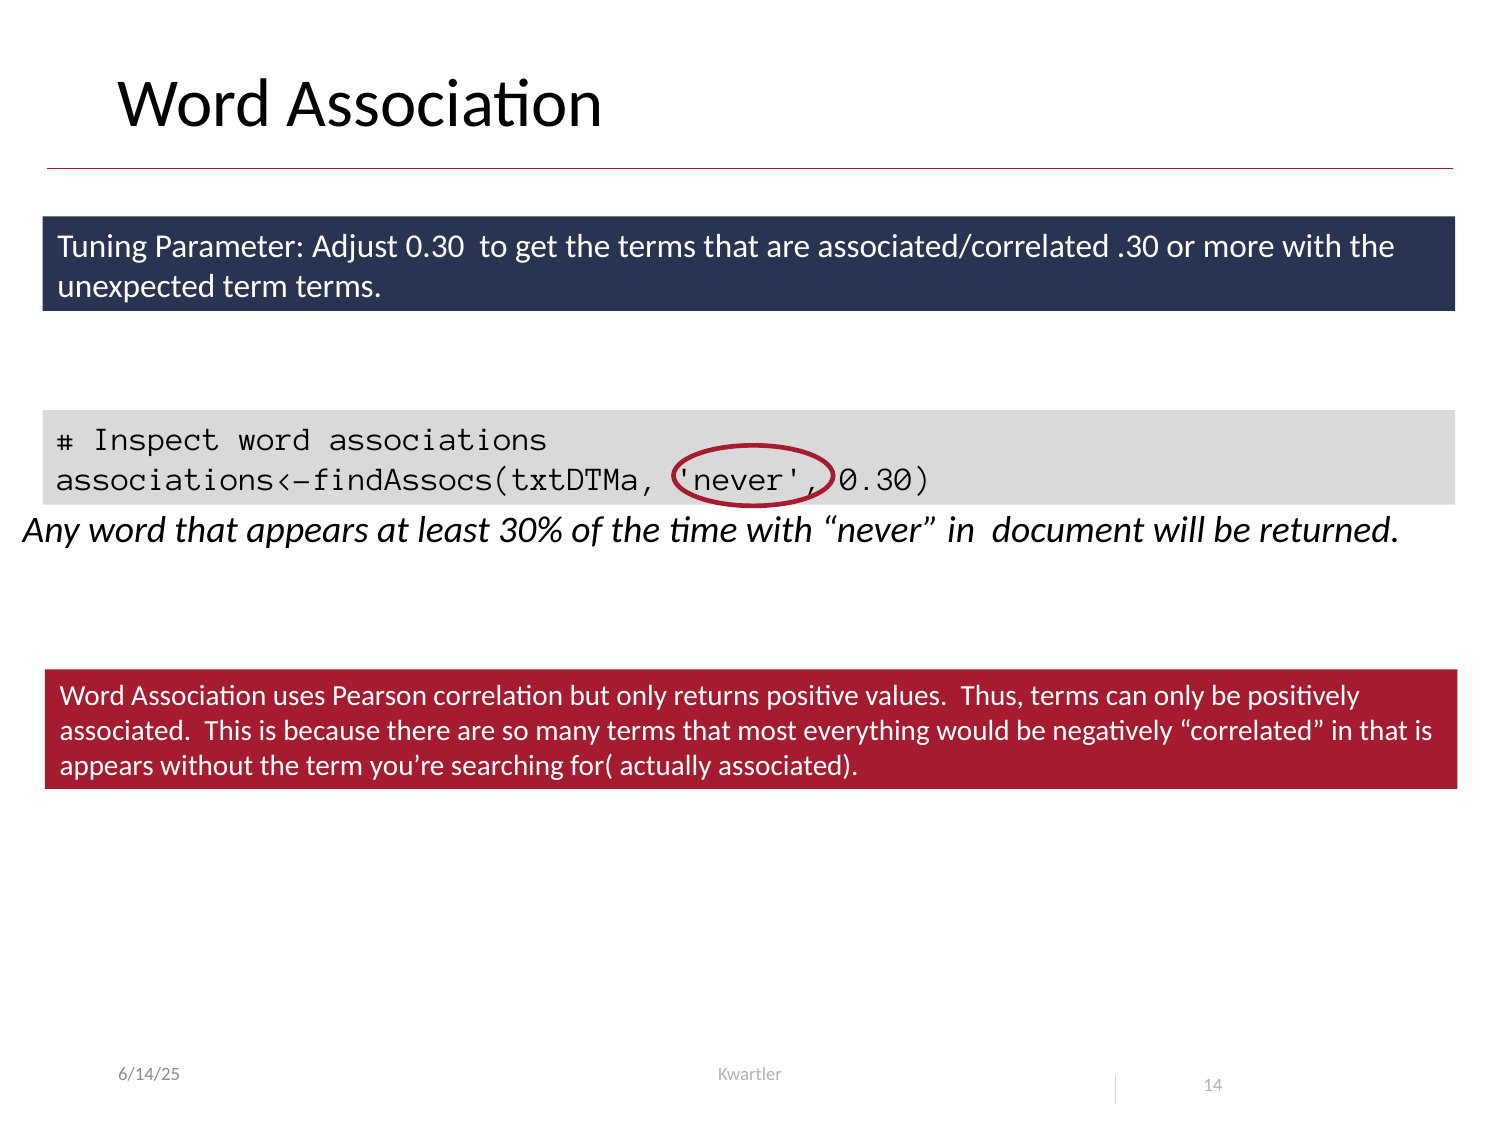

Word Association
Tuning Parameter: Adjust 0.30  to get the terms that are associated/correlated .30 or more with the unexpected term terms.
# Inspect word associations
associations<-findAssocs(txtDTMa, 'never', 0.30)

Any word that appears at least 30% of the time with “never” in  document will be returned.
Word Association uses Pearson correlation but only returns positive values.  Thus, terms can only be positively associated.  This is because there are so many terms that most everything would be negatively “correlated” in that is appears without the term you’re searching for( actually associated).
6/14/25
Kwartler
14